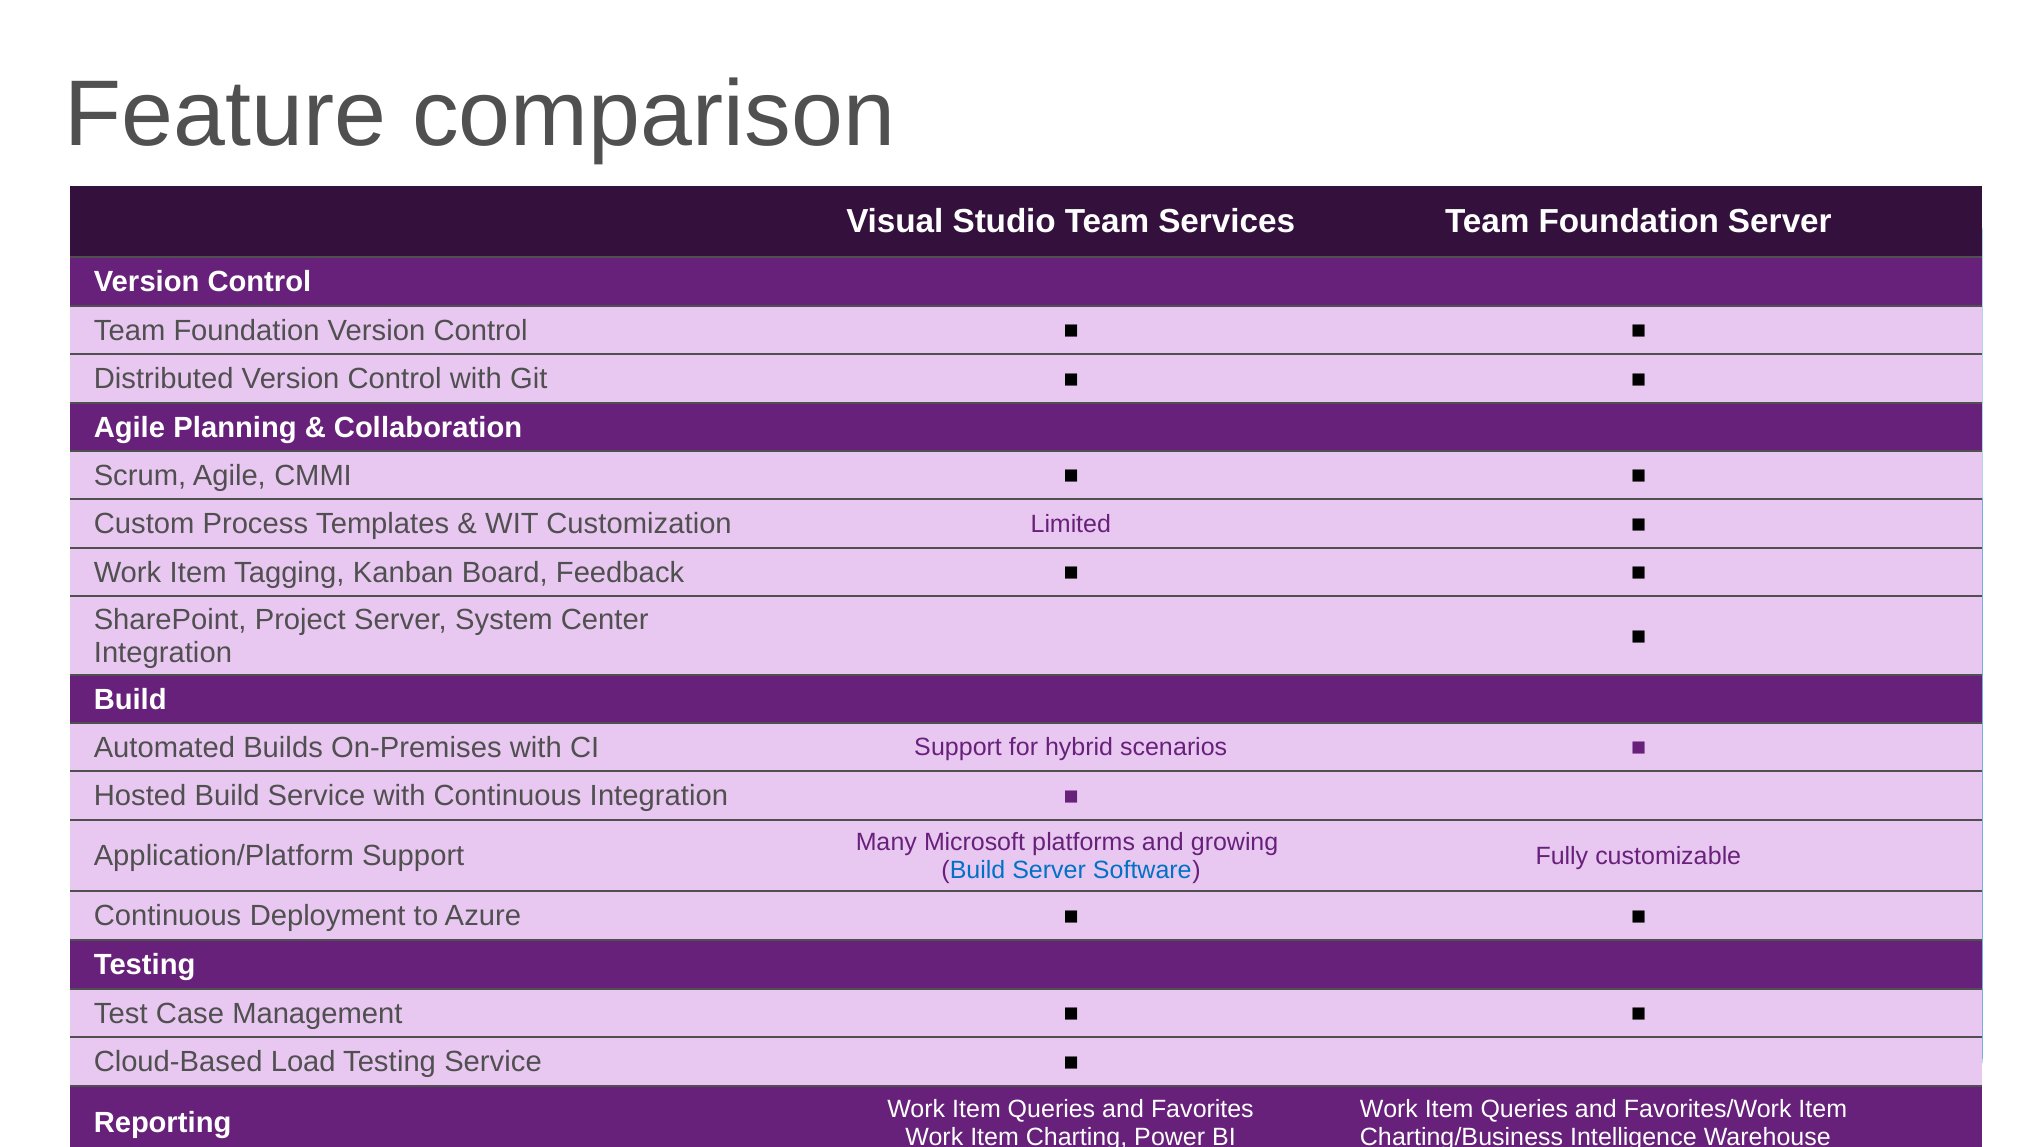

Feature comparison
|  | Visual Studio Team Services | Team Foundation Server |  |
| --- | --- | --- | --- |
| Version Control |  |  |  |
| Team Foundation Version Control | ■ | ■ |  |
| Distributed Version Control with Git | ■ | ■ |  |
| Agile Planning & Collaboration |  |  |  |
| Scrum, Agile, CMMI | ■ | ■ |  |
| Custom Process Templates & WIT Customization | Limited | ■ |  |
| Work Item Tagging, Kanban Board, Feedback | ■ | ■ |  |
| SharePoint, Project Server, System Center Integration |  | ■ |  |
| Build |  |  |  |
| Automated Builds On-Premises with CI | Support for hybrid scenarios | ■ |  |
| Hosted Build Service with Continuous Integration | ■ |  |  |
| Application/Platform Support | Many Microsoft platforms and growing (Build Server Software) | Fully customizable |  |
| Continuous Deployment to Azure | ■ | ■ |  |
| Testing |  |  |  |
| Test Case Management | ■ | ■ |  |
| Cloud-Based Load Testing Service | ■ |  |  |
| Reporting | Work Item Queries and Favorites Work Item Charting, Power BI | Work Item Queries and Favorites/Work Item Charting/Business Intelligence Warehouse |  |